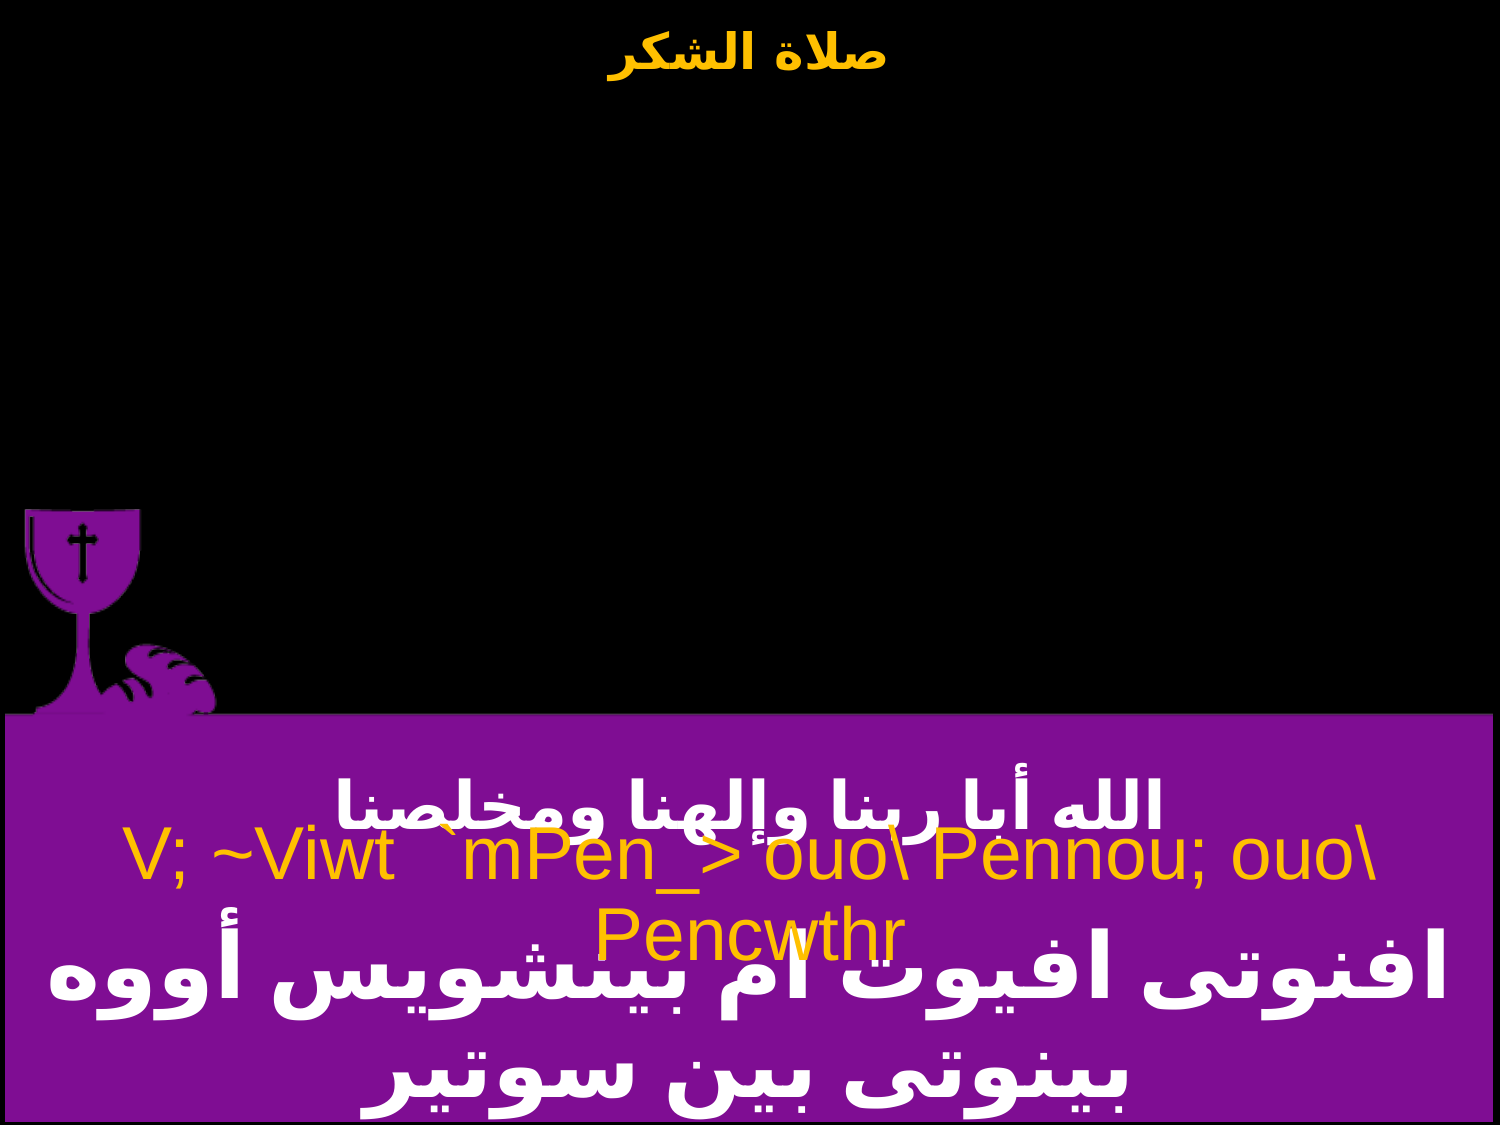

# الله أبا ربنا وإلهنا ومخلصنا
V; ~Viwt  `mPen_> ouo\ Pennou; ouo\ Pencwthr
افنوتى افيوت ام بينشويس أووه بينوتى بين سوتير